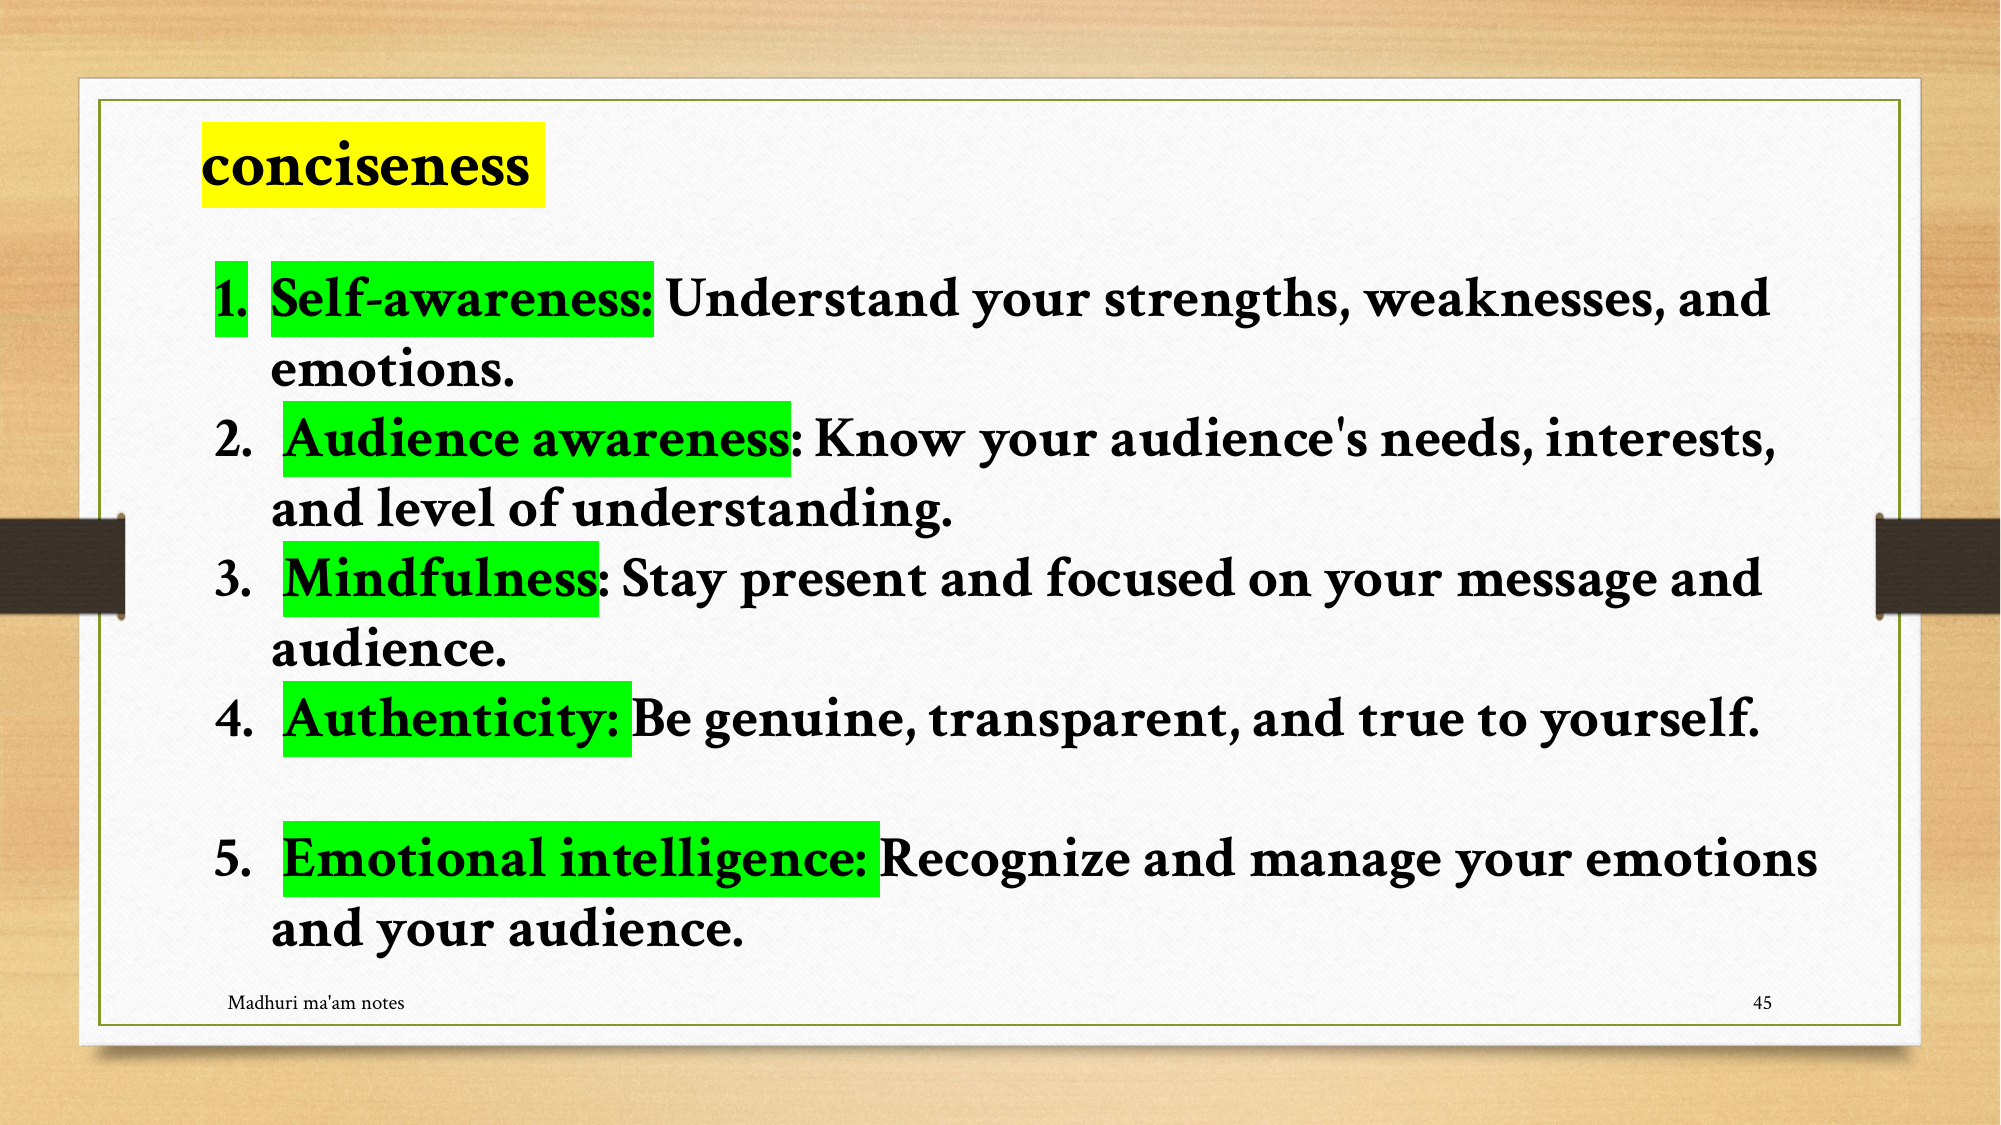

conciseness
Self-awareness: Understand your strengths, weaknesses, and emotions.
 Audience awareness: Know your audience's needs, interests, and level of understanding.
 Mindfulness: Stay present and focused on your message and audience.
 Authenticity: Be genuine, transparent, and true to yourself.

 Emotional intelligence: Recognize and manage your emotions and your audience.
Madhuri ma'am notes
45